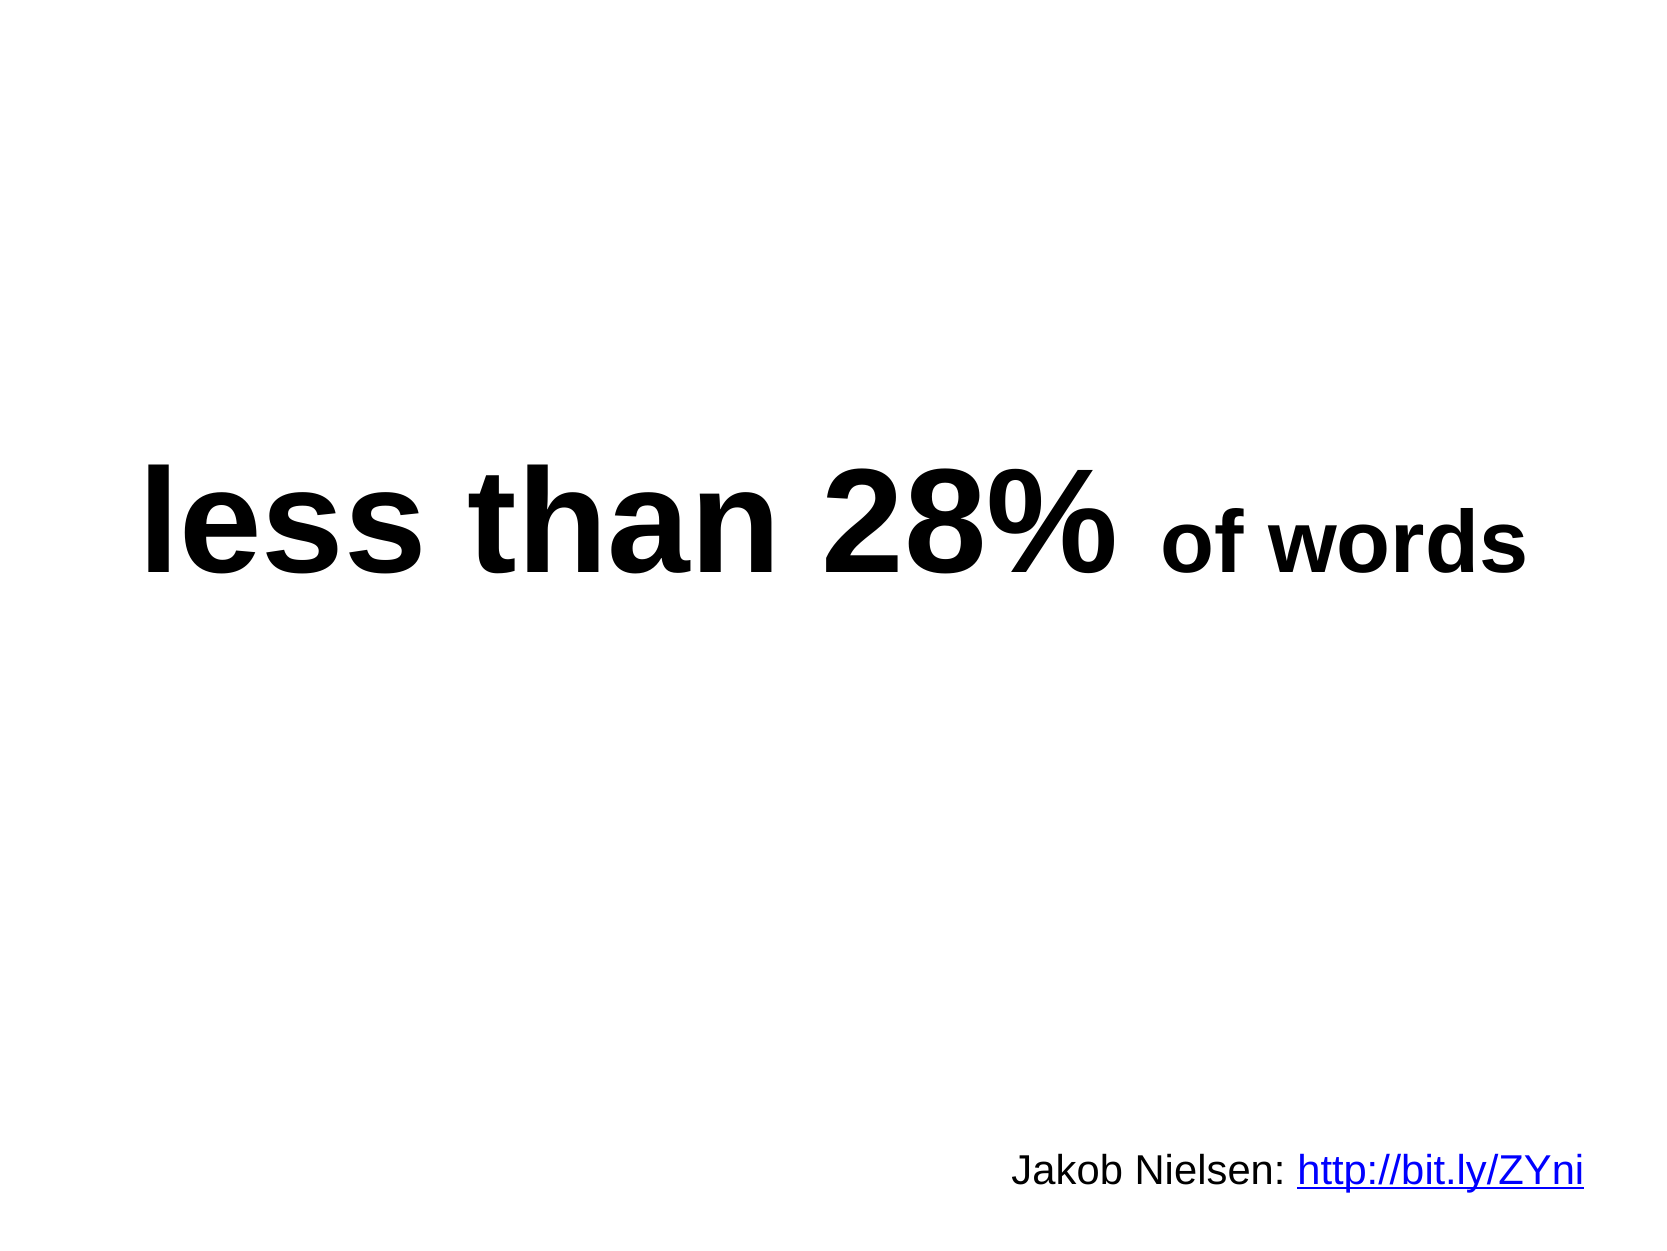

# less than 28% of words
Jakob Nielsen: http://bit.ly/ZYni